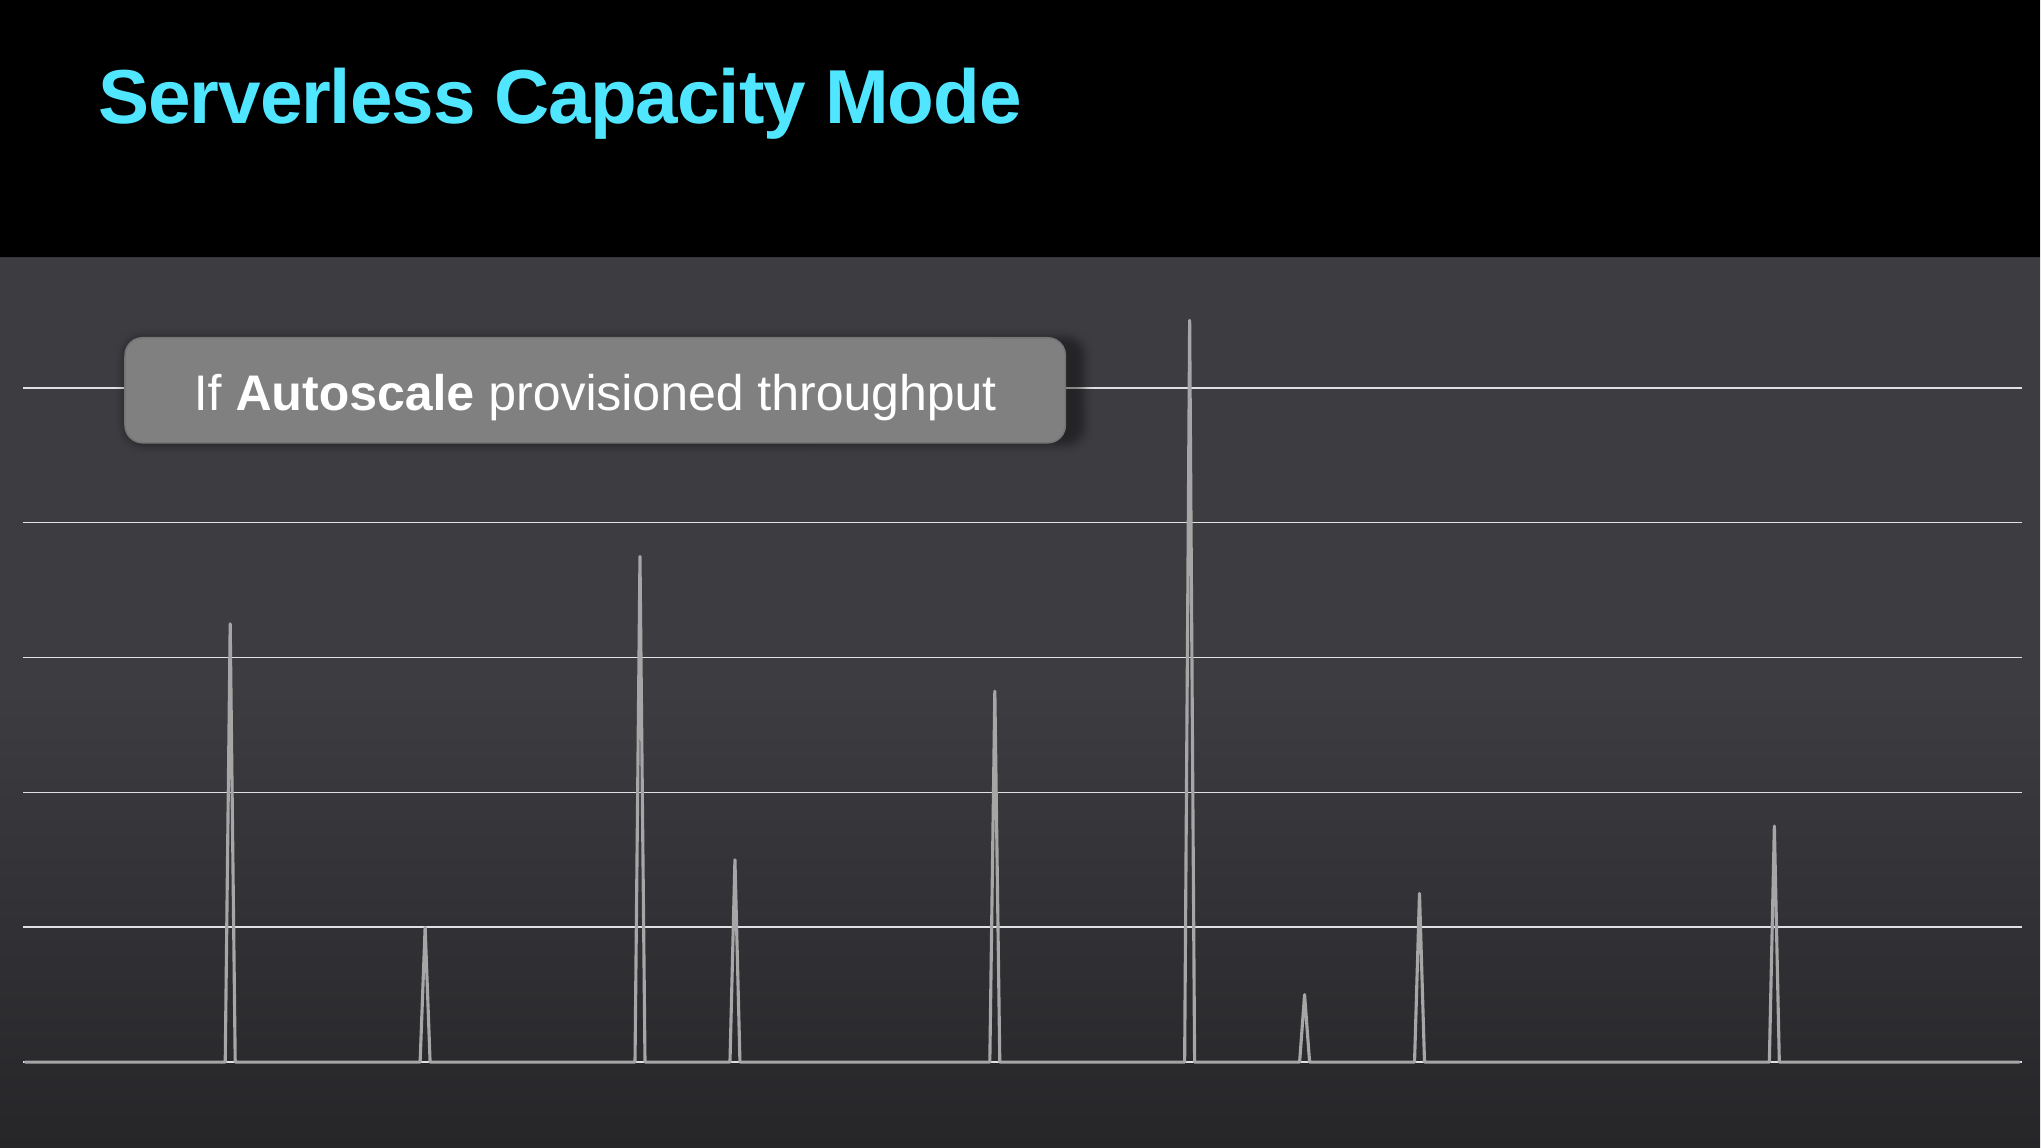

Serverless Capacity Mode

### Chart

| Category |  |
|---|---|
If Autoscale provisioned throughput